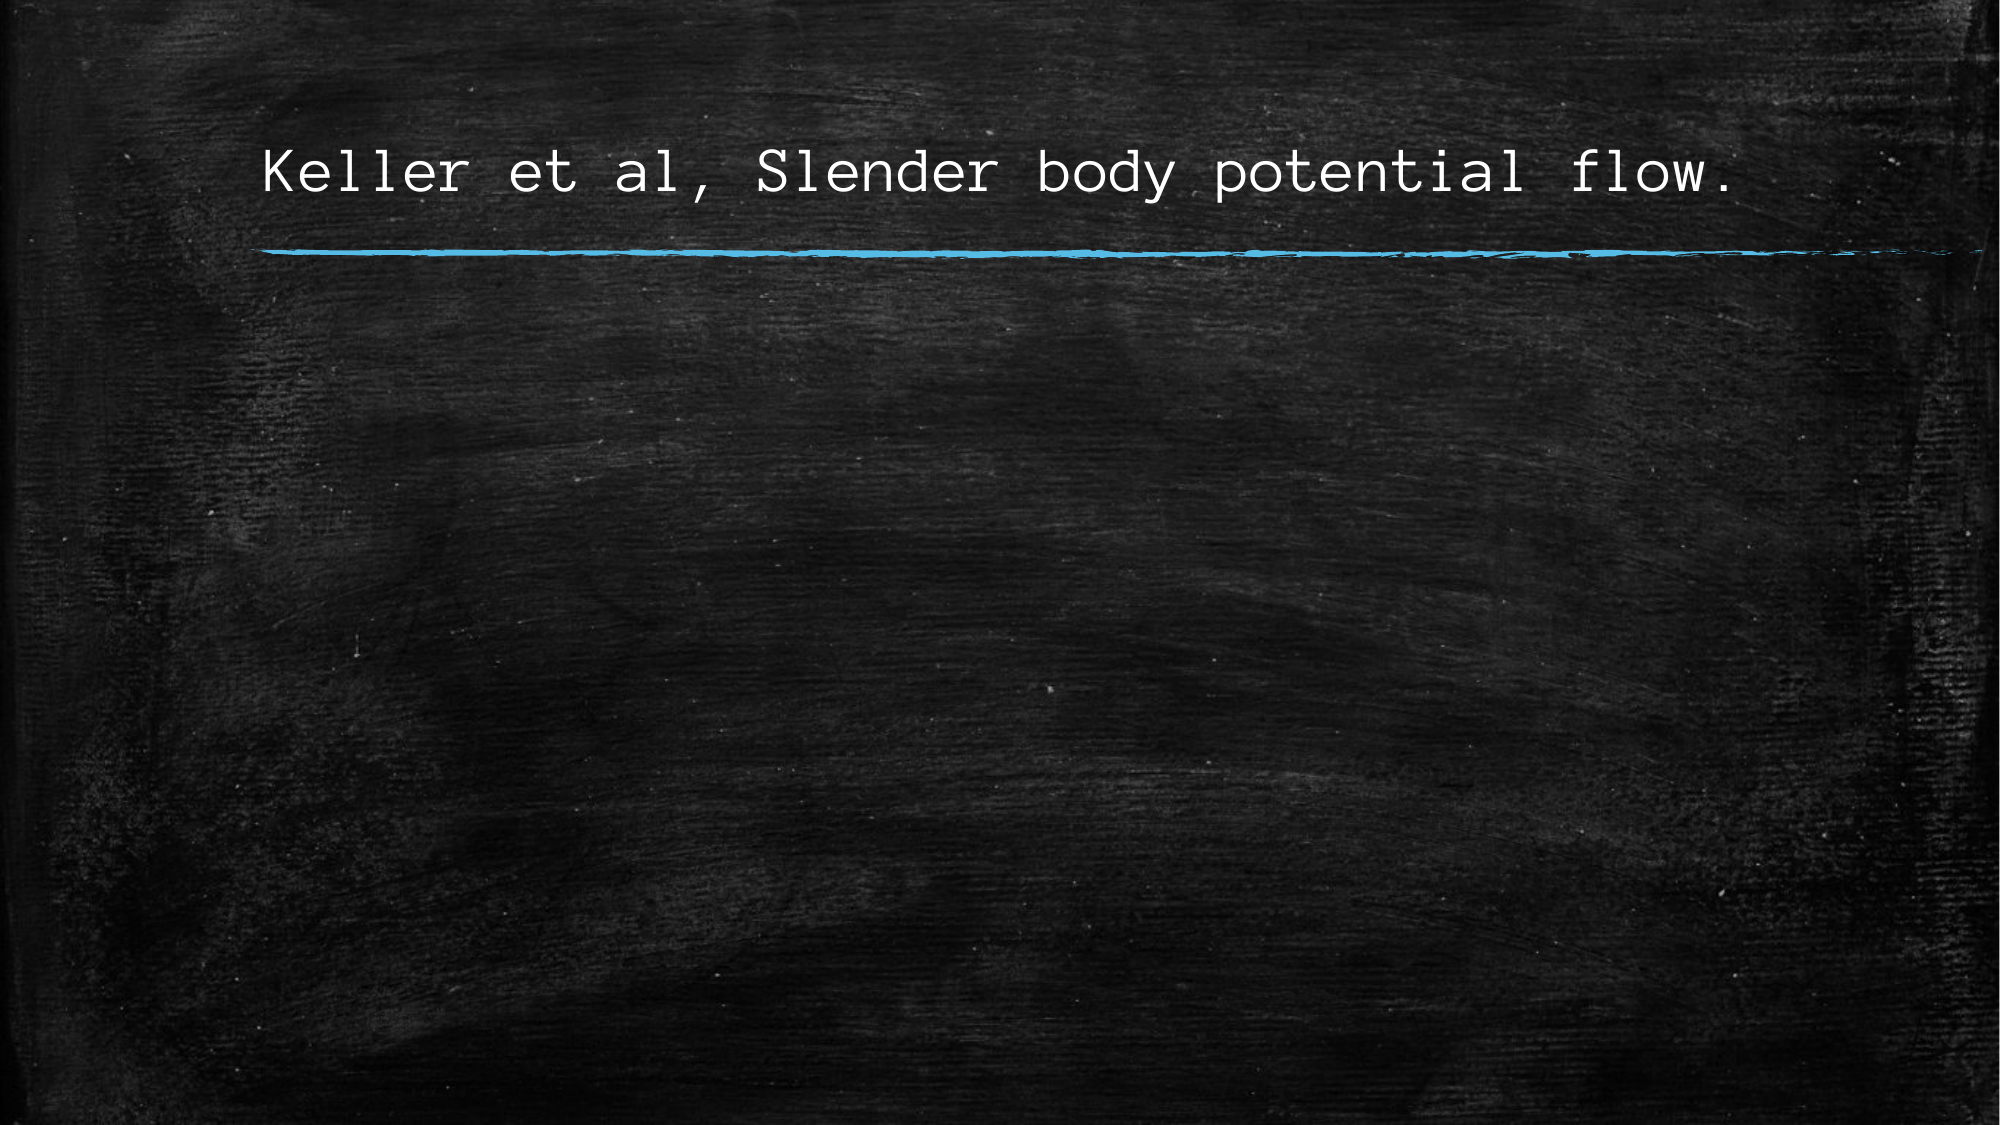

# Keller et al, Slender body potential flow.